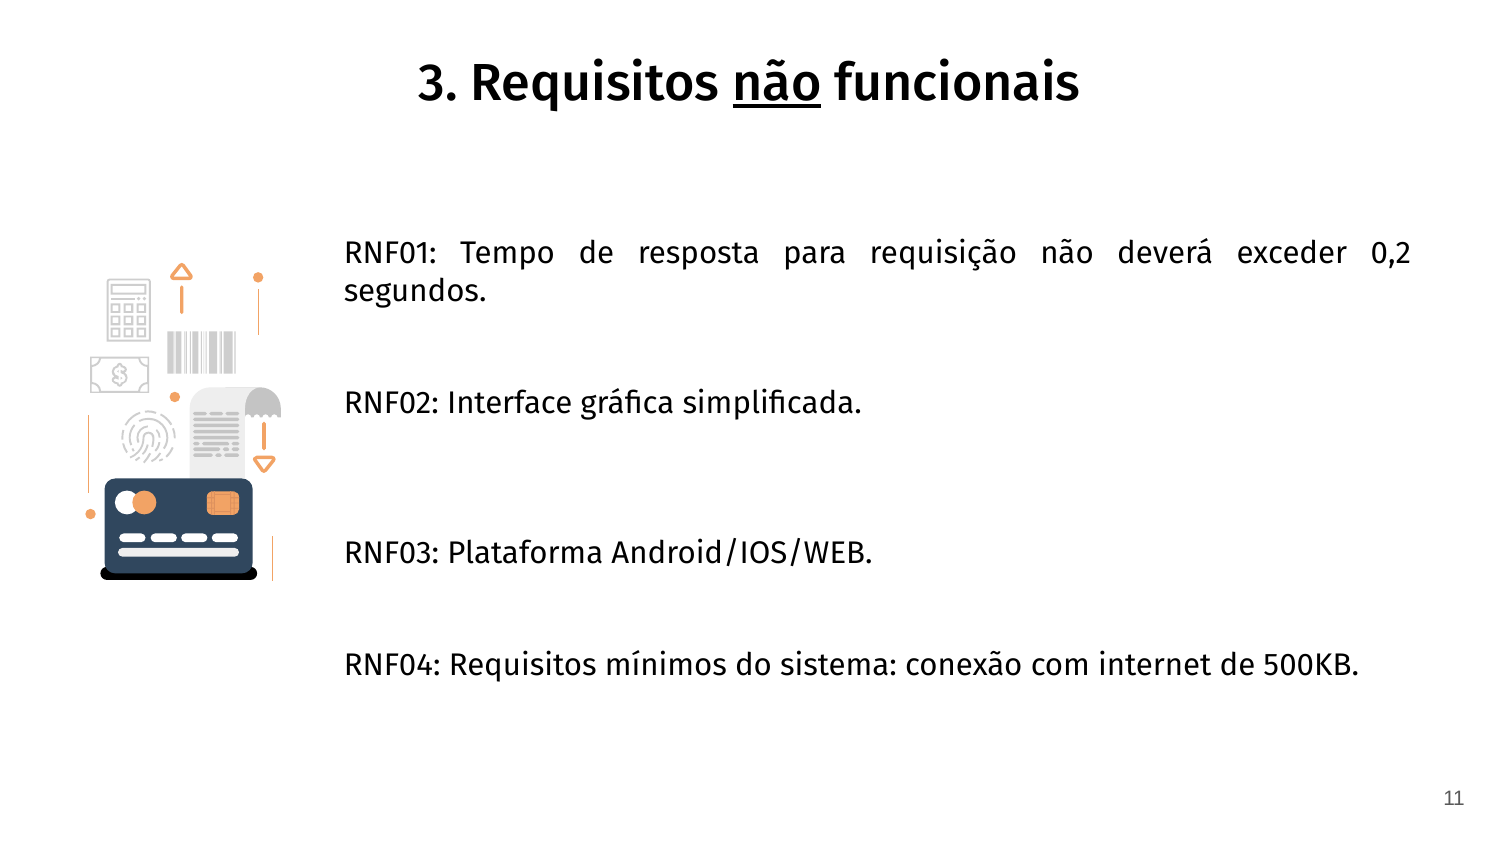

3. Requisitos não funcionais
RNF01: Tempo de resposta para requisição não deverá exceder 0,2 segundos.

RNF02: Interface gráfica simplificada.

RNF03: Plataforma Android/IOS/WEB.

RNF04: Requisitos mínimos do sistema: conexão com internet de 500KB.

11